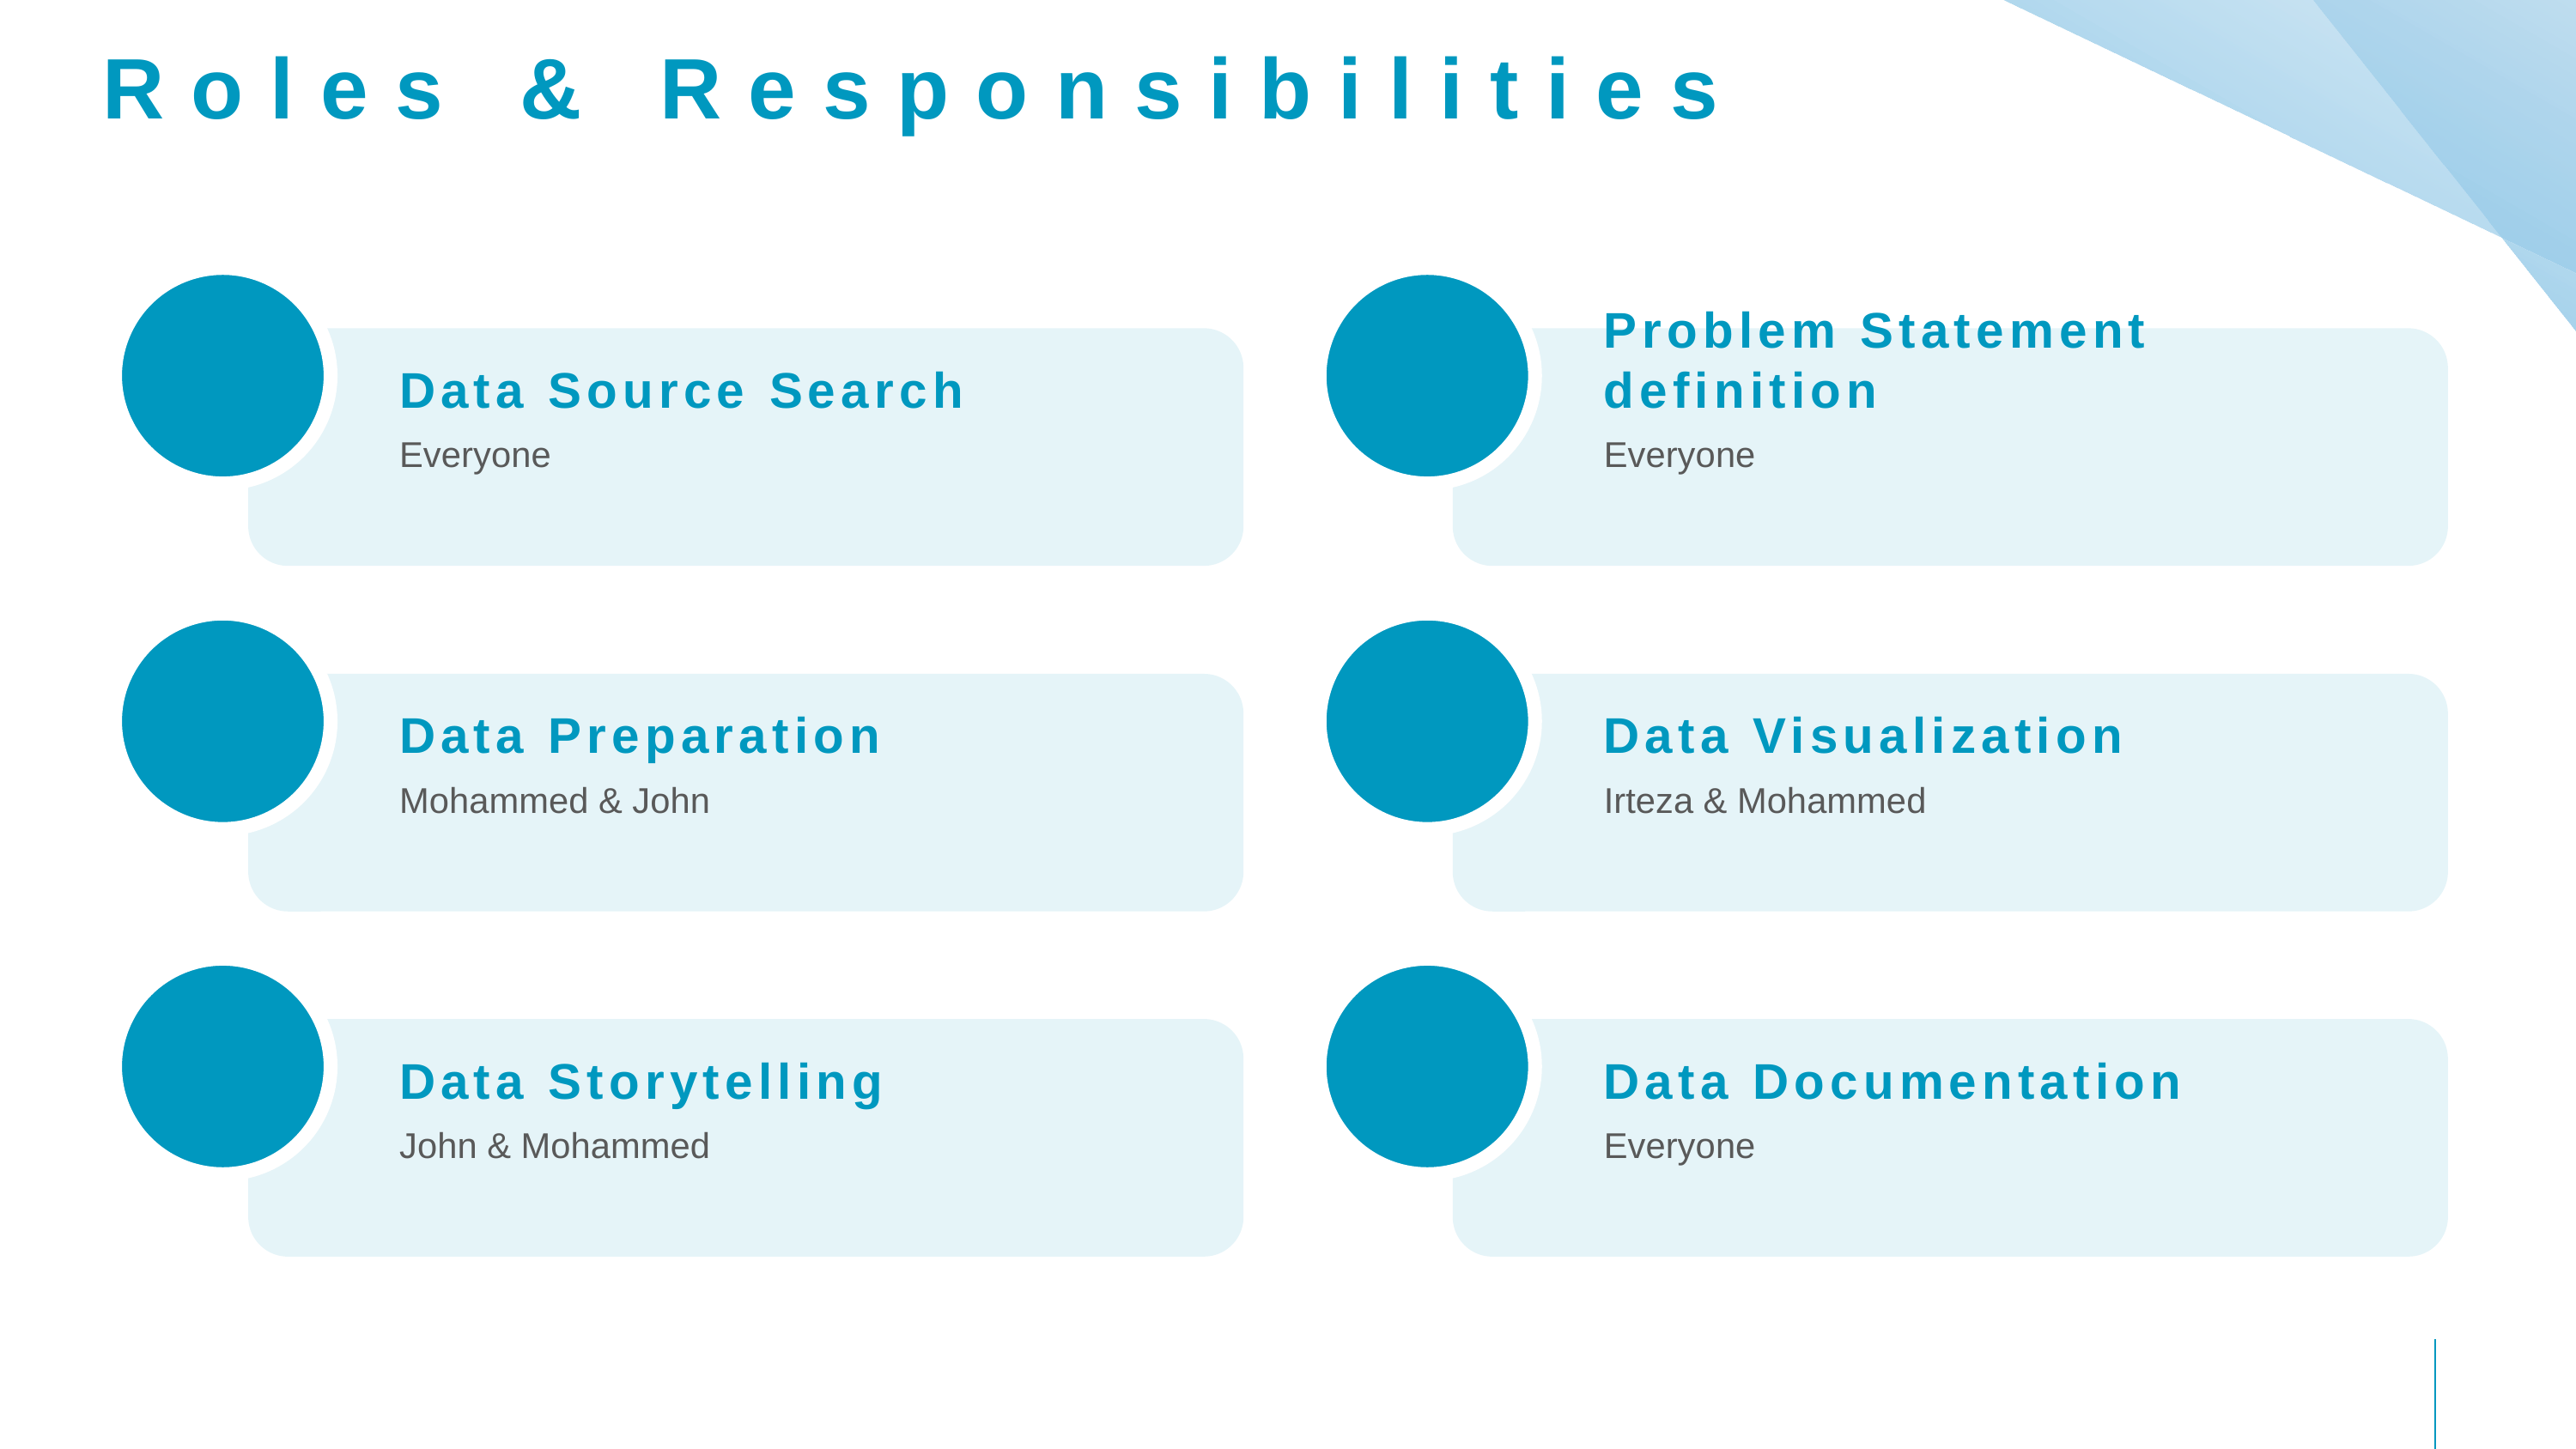

# Roles & Responsibilities
Data Source Search
Problem Statement definition
Everyone
Everyone
Data Preparation
Data Visualization
Mohammed & John
Irteza & Mohammed
Data Storytelling
Data Documentation
John & Mohammed
Everyone